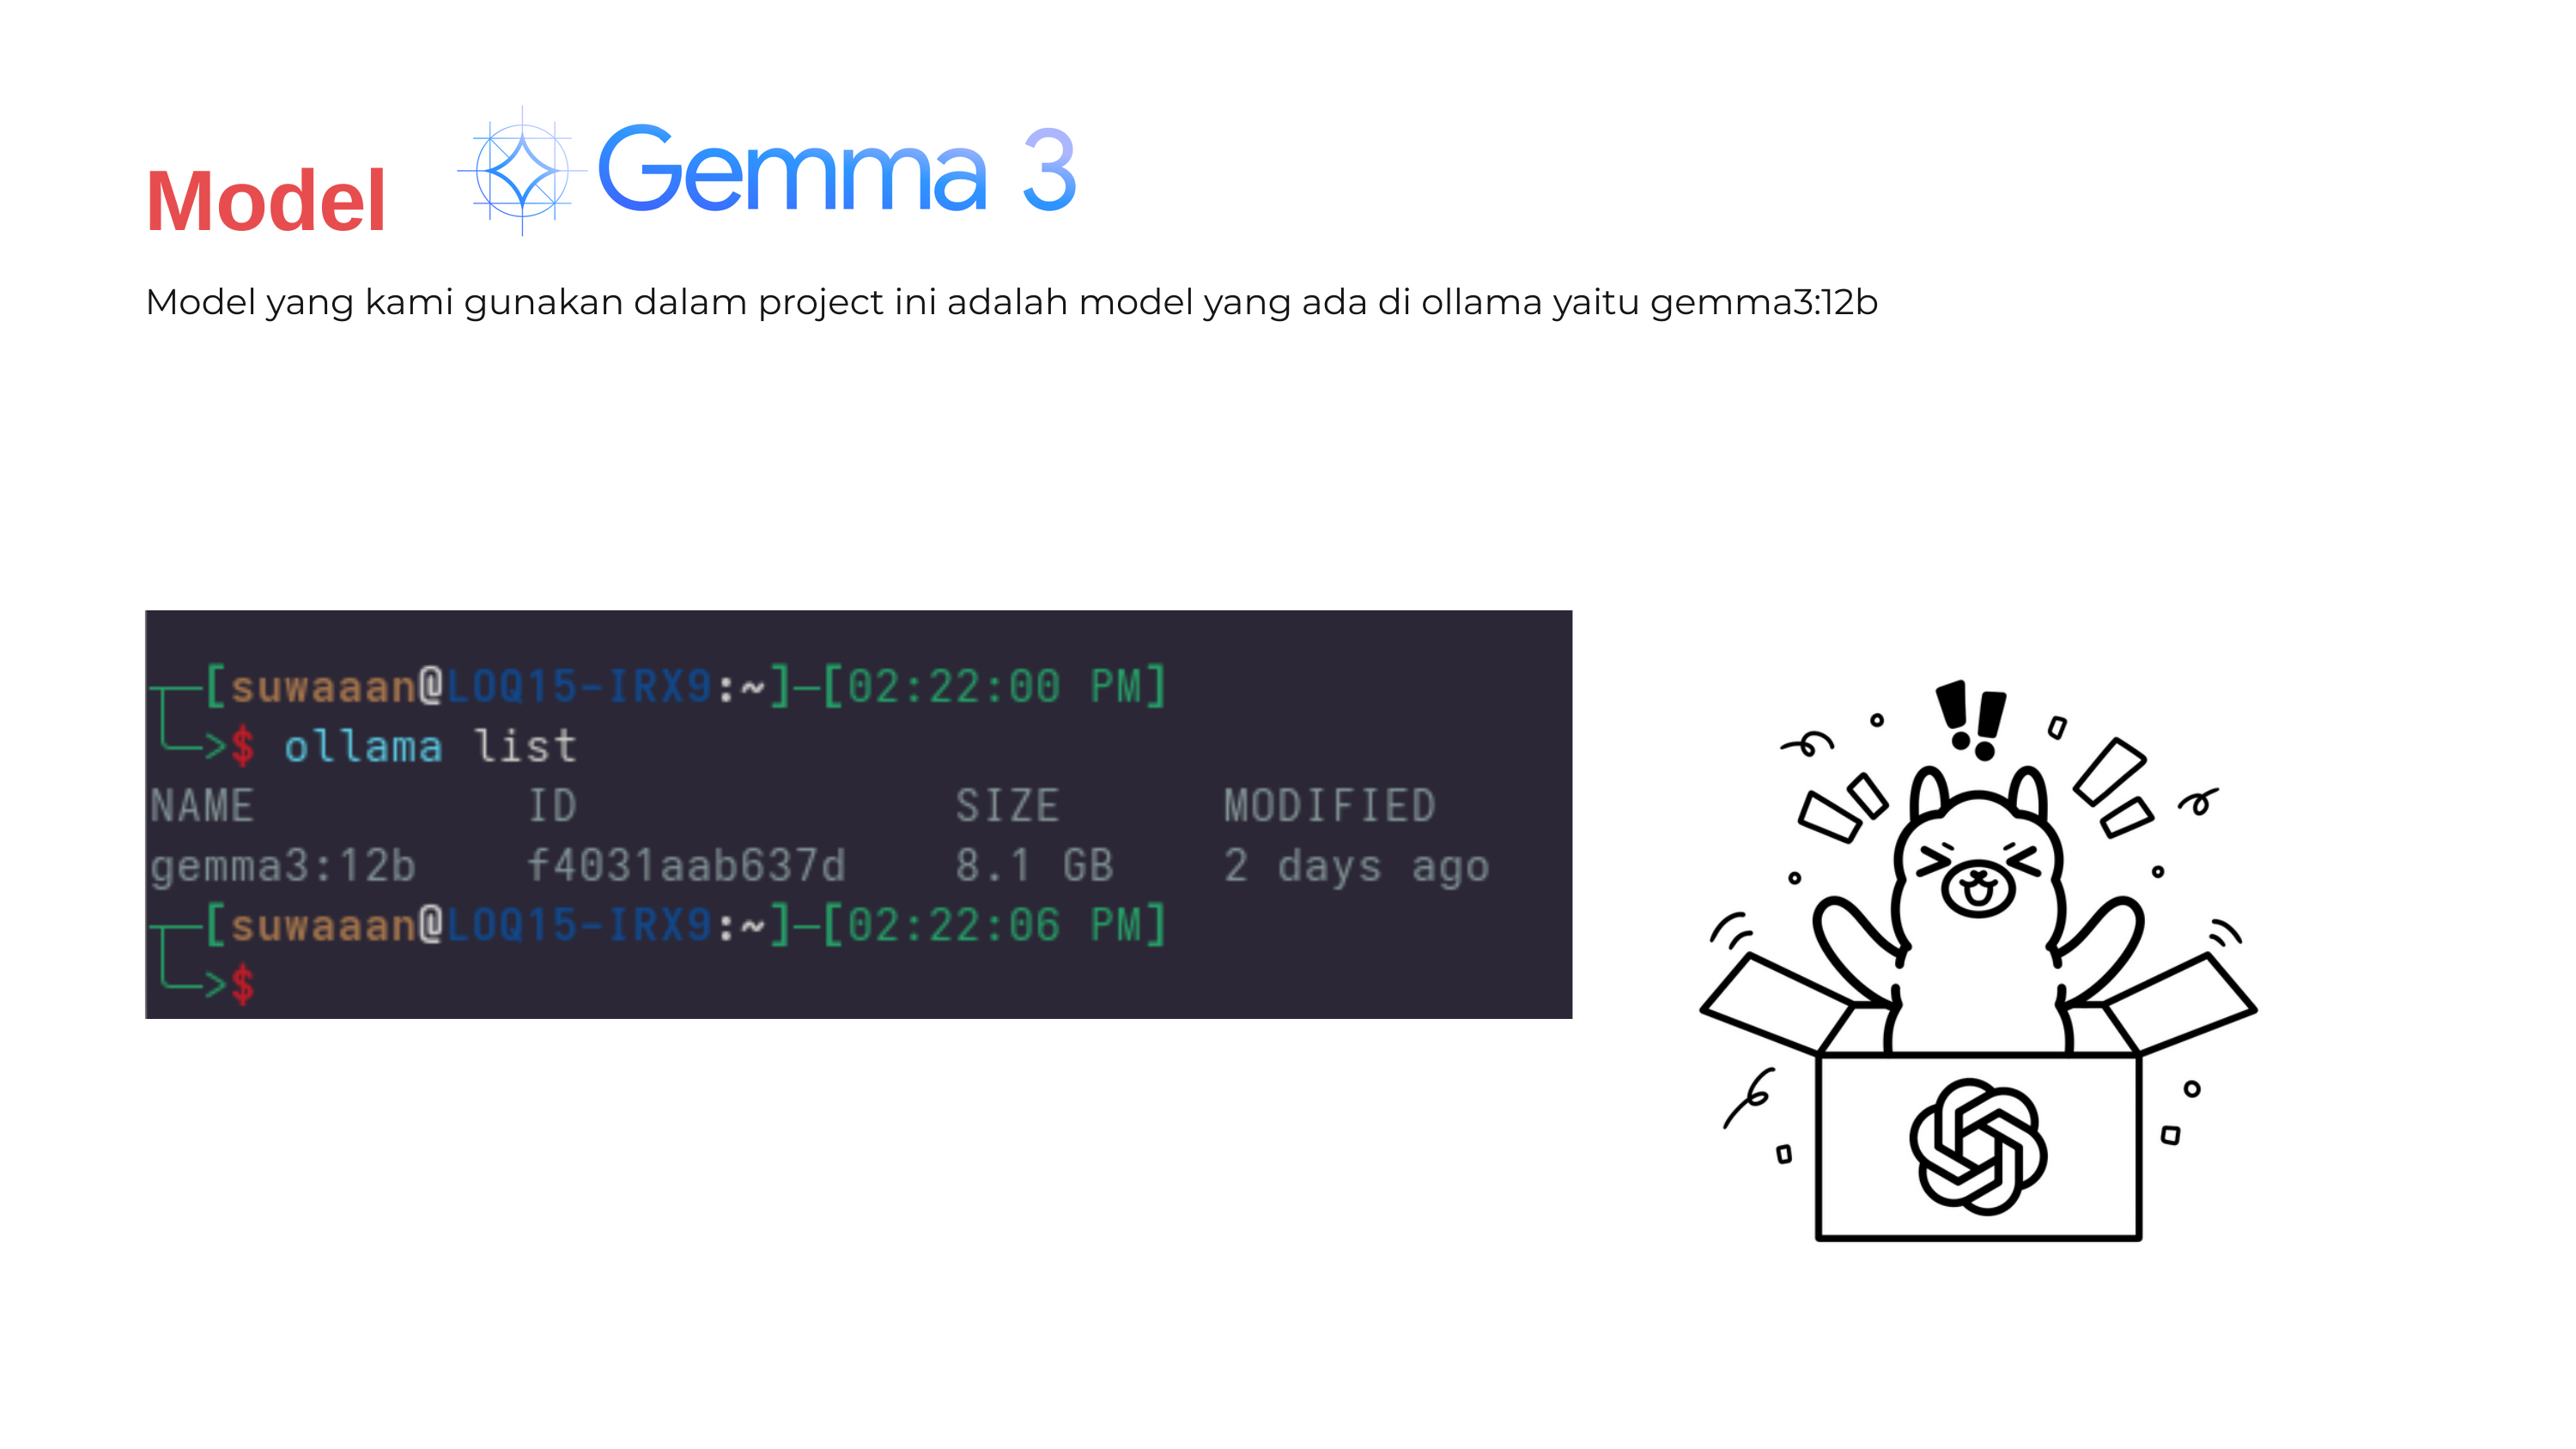

Model
Model yang kami gunakan dalam project ini adalah model yang ada di ollama yaitu gemma3:12b